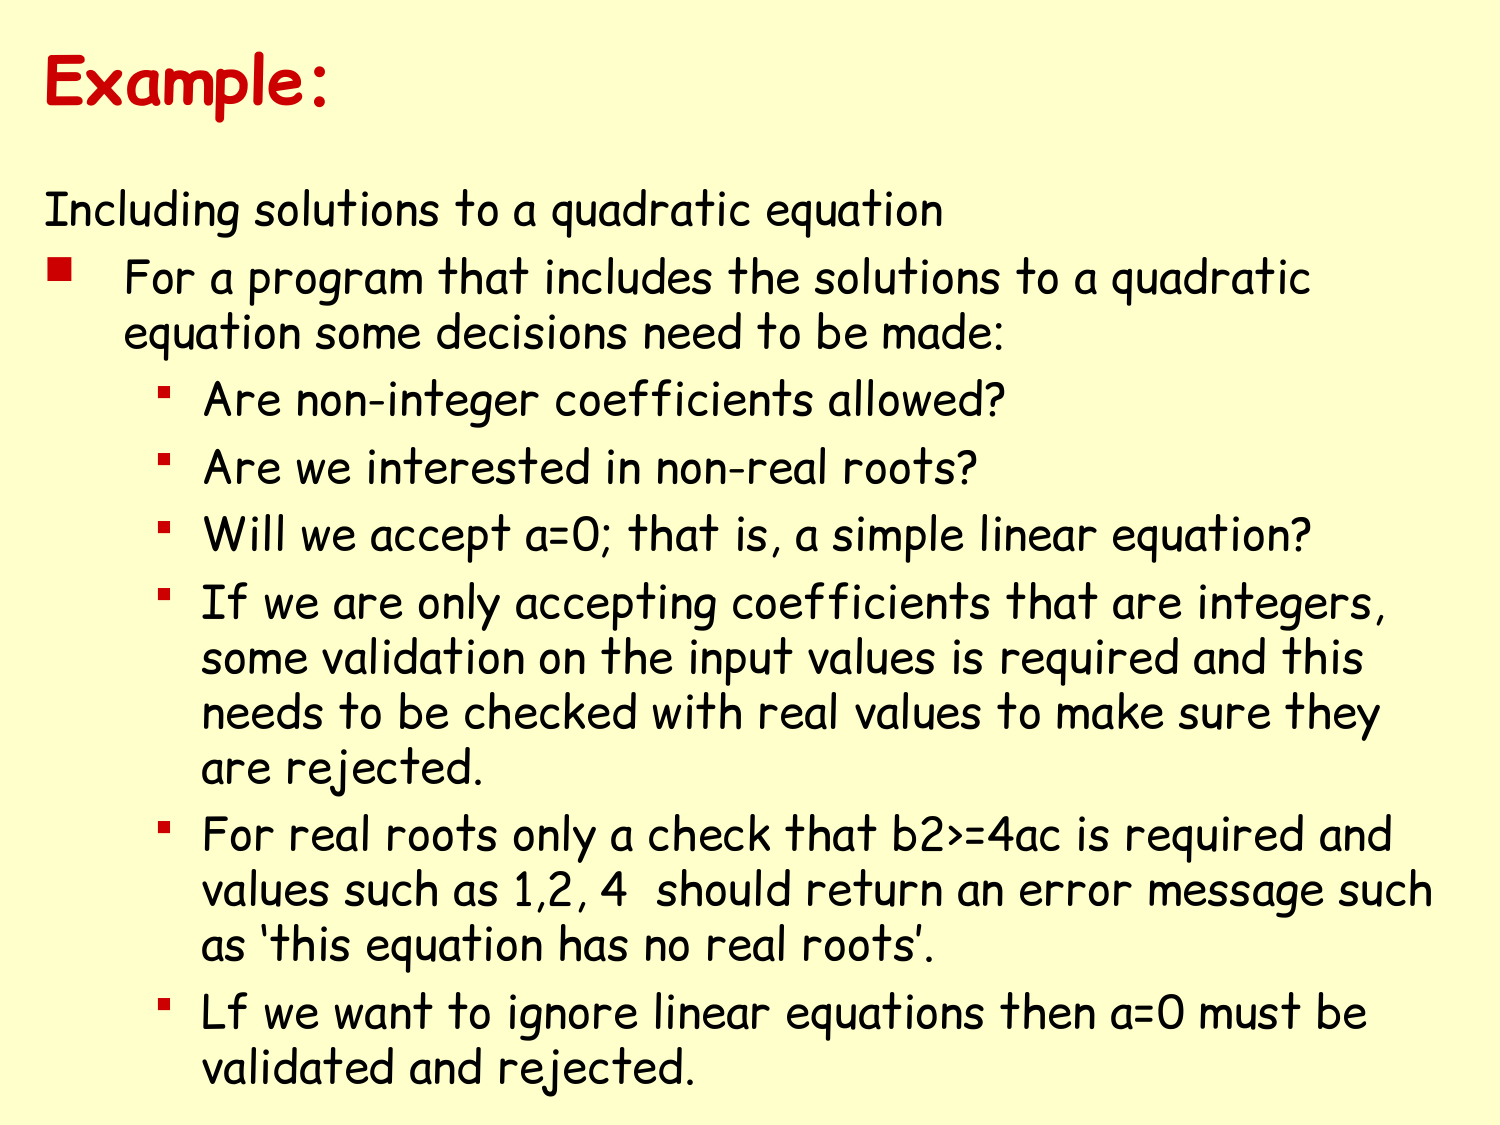

# Example:
Including solutions to a quadratic equation
For a program that includes the solutions to a quadratic equation some decisions need to be made:
Are non-integer coefficients allowed?
Are we interested in non-real roots?
Will we accept a=0; that is, a simple linear equation?
If we are only accepting coefficients that are integers, some validation on the input values is required and this needs to be checked with real values to make sure they are rejected.
For real roots only a check that b2>=4ac is required and values such as 1,2, 4  should return an error message such as ‘this equation has no real roots’.
Lf we want to ignore linear equations then a=0 must be validated and rejected.